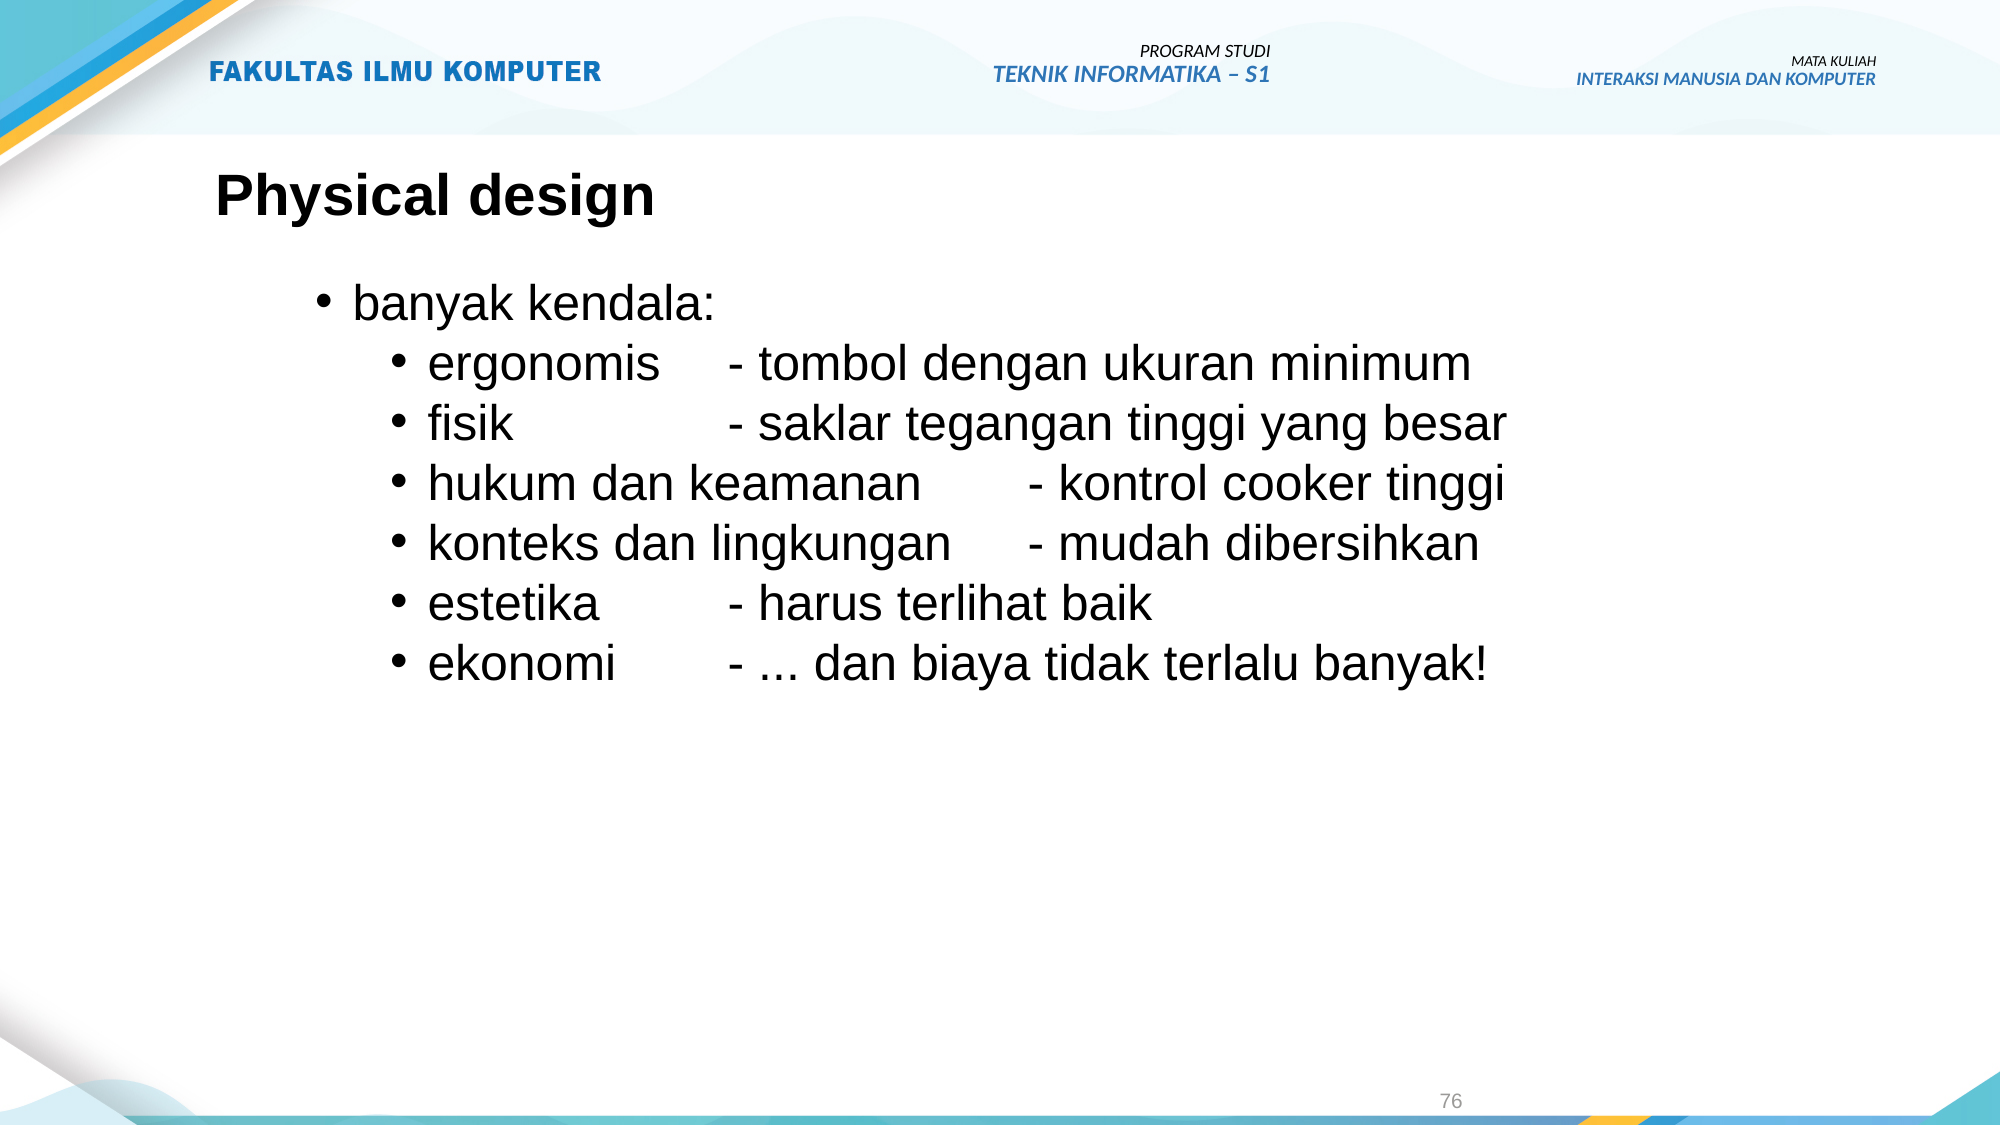

PROGRAM STUDI
TEKNIK INFORMATIKA – S1
MATA KULIAH
INTERAKSI MANUSIA DAN KOMPUTER
# Physical design
banyak kendala:
ergonomis 	- tombol dengan ukuran minimum
fisik 		- saklar tegangan tinggi yang besar
hukum dan keamanan 	- kontrol cooker tinggi
konteks dan lingkungan 	- mudah dibersihkan
estetika 	- harus terlihat baik
ekonomi 	- ... dan biaya tidak terlalu banyak!
76